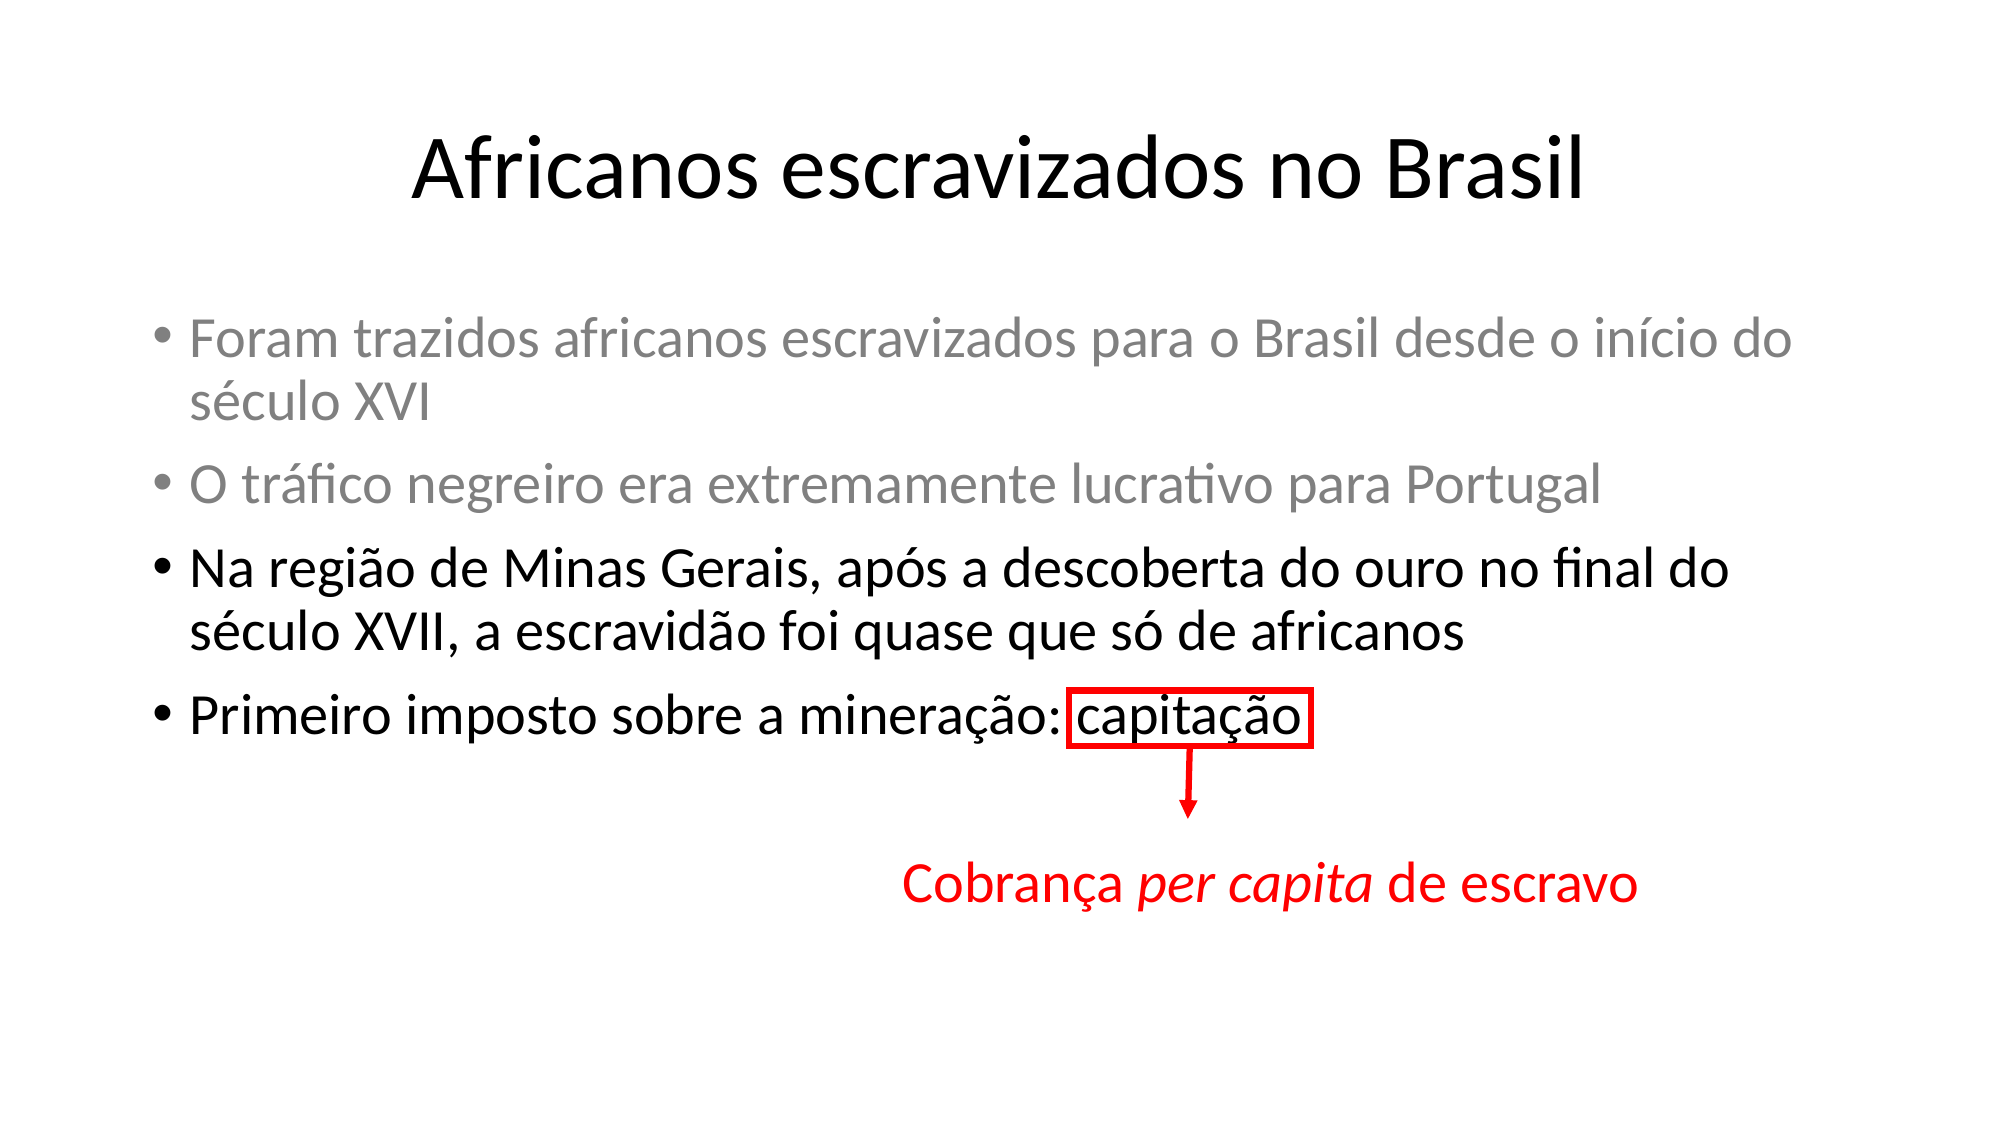

# Africanos escravizados no Brasil
Foram trazidos africanos escravizados para o Brasil desde o início do século XVI
O tráfico negreiro era extremamente lucrativo para Portugal
Na região de Minas Gerais, após a descoberta do ouro no final do século XVII, a escravidão foi quase que só de africanos
Primeiro imposto sobre a mineração: capitação

					Cobrança per capita de escravo